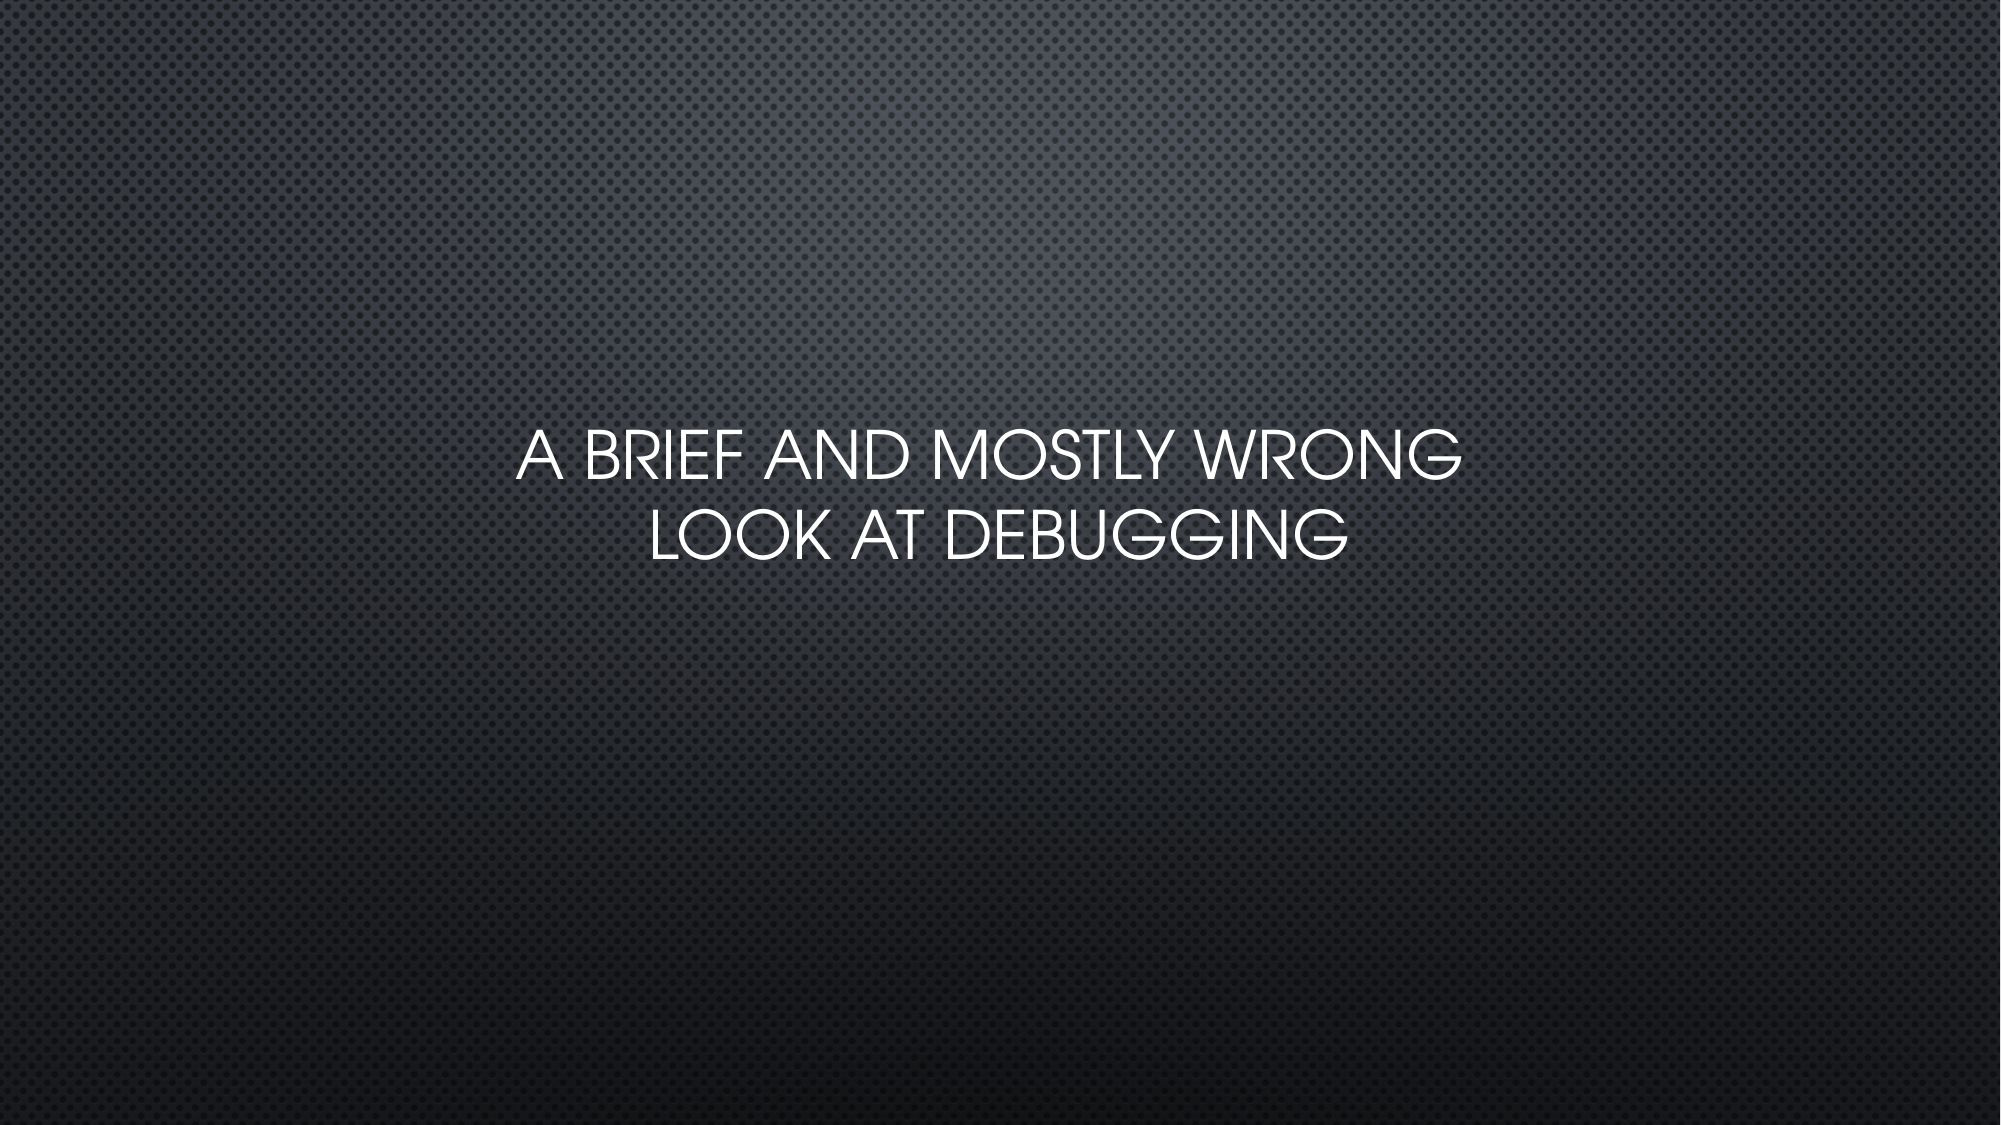

# A brief and mostly wrong Look at debugging